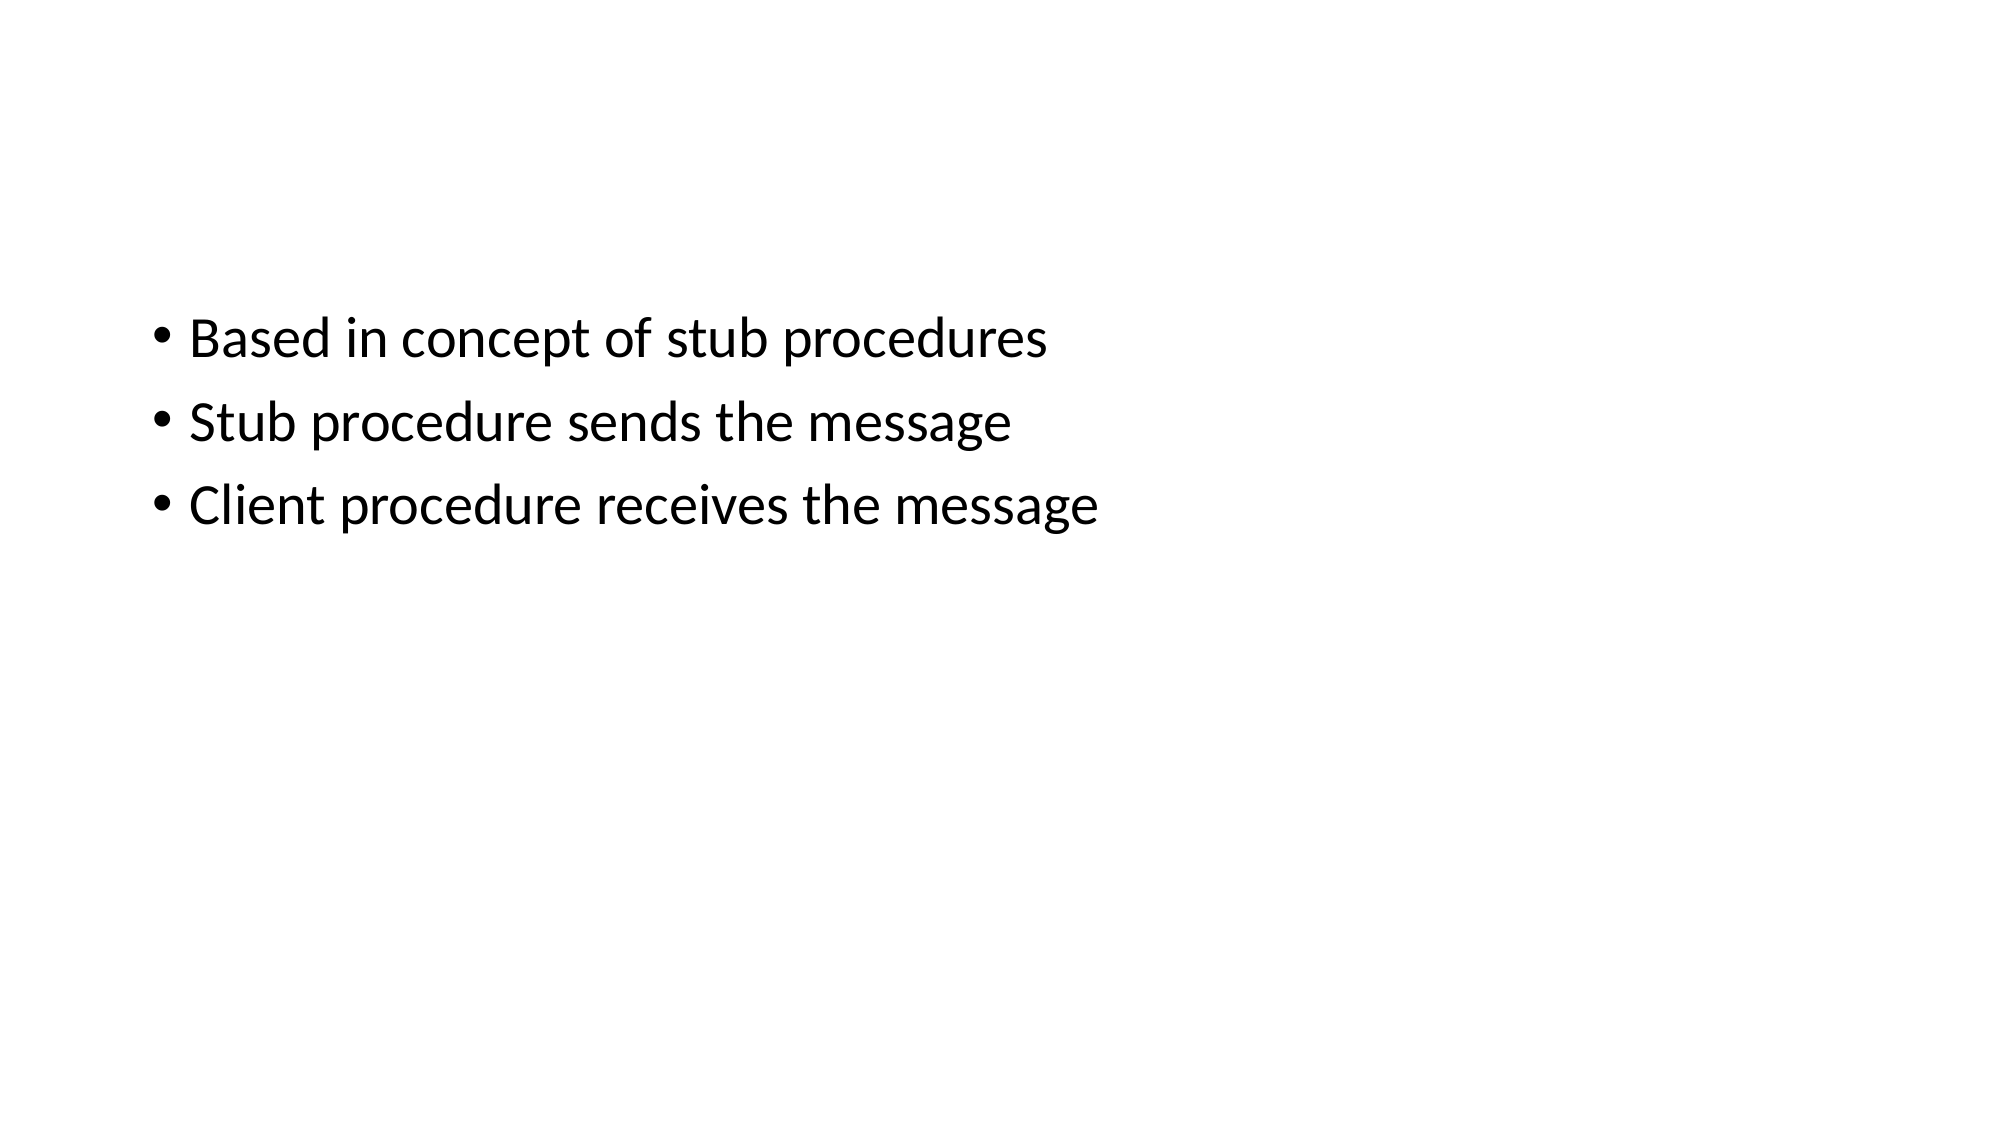

#
Based in concept of stub procedures
Stub procedure sends the message
Client procedure receives the message